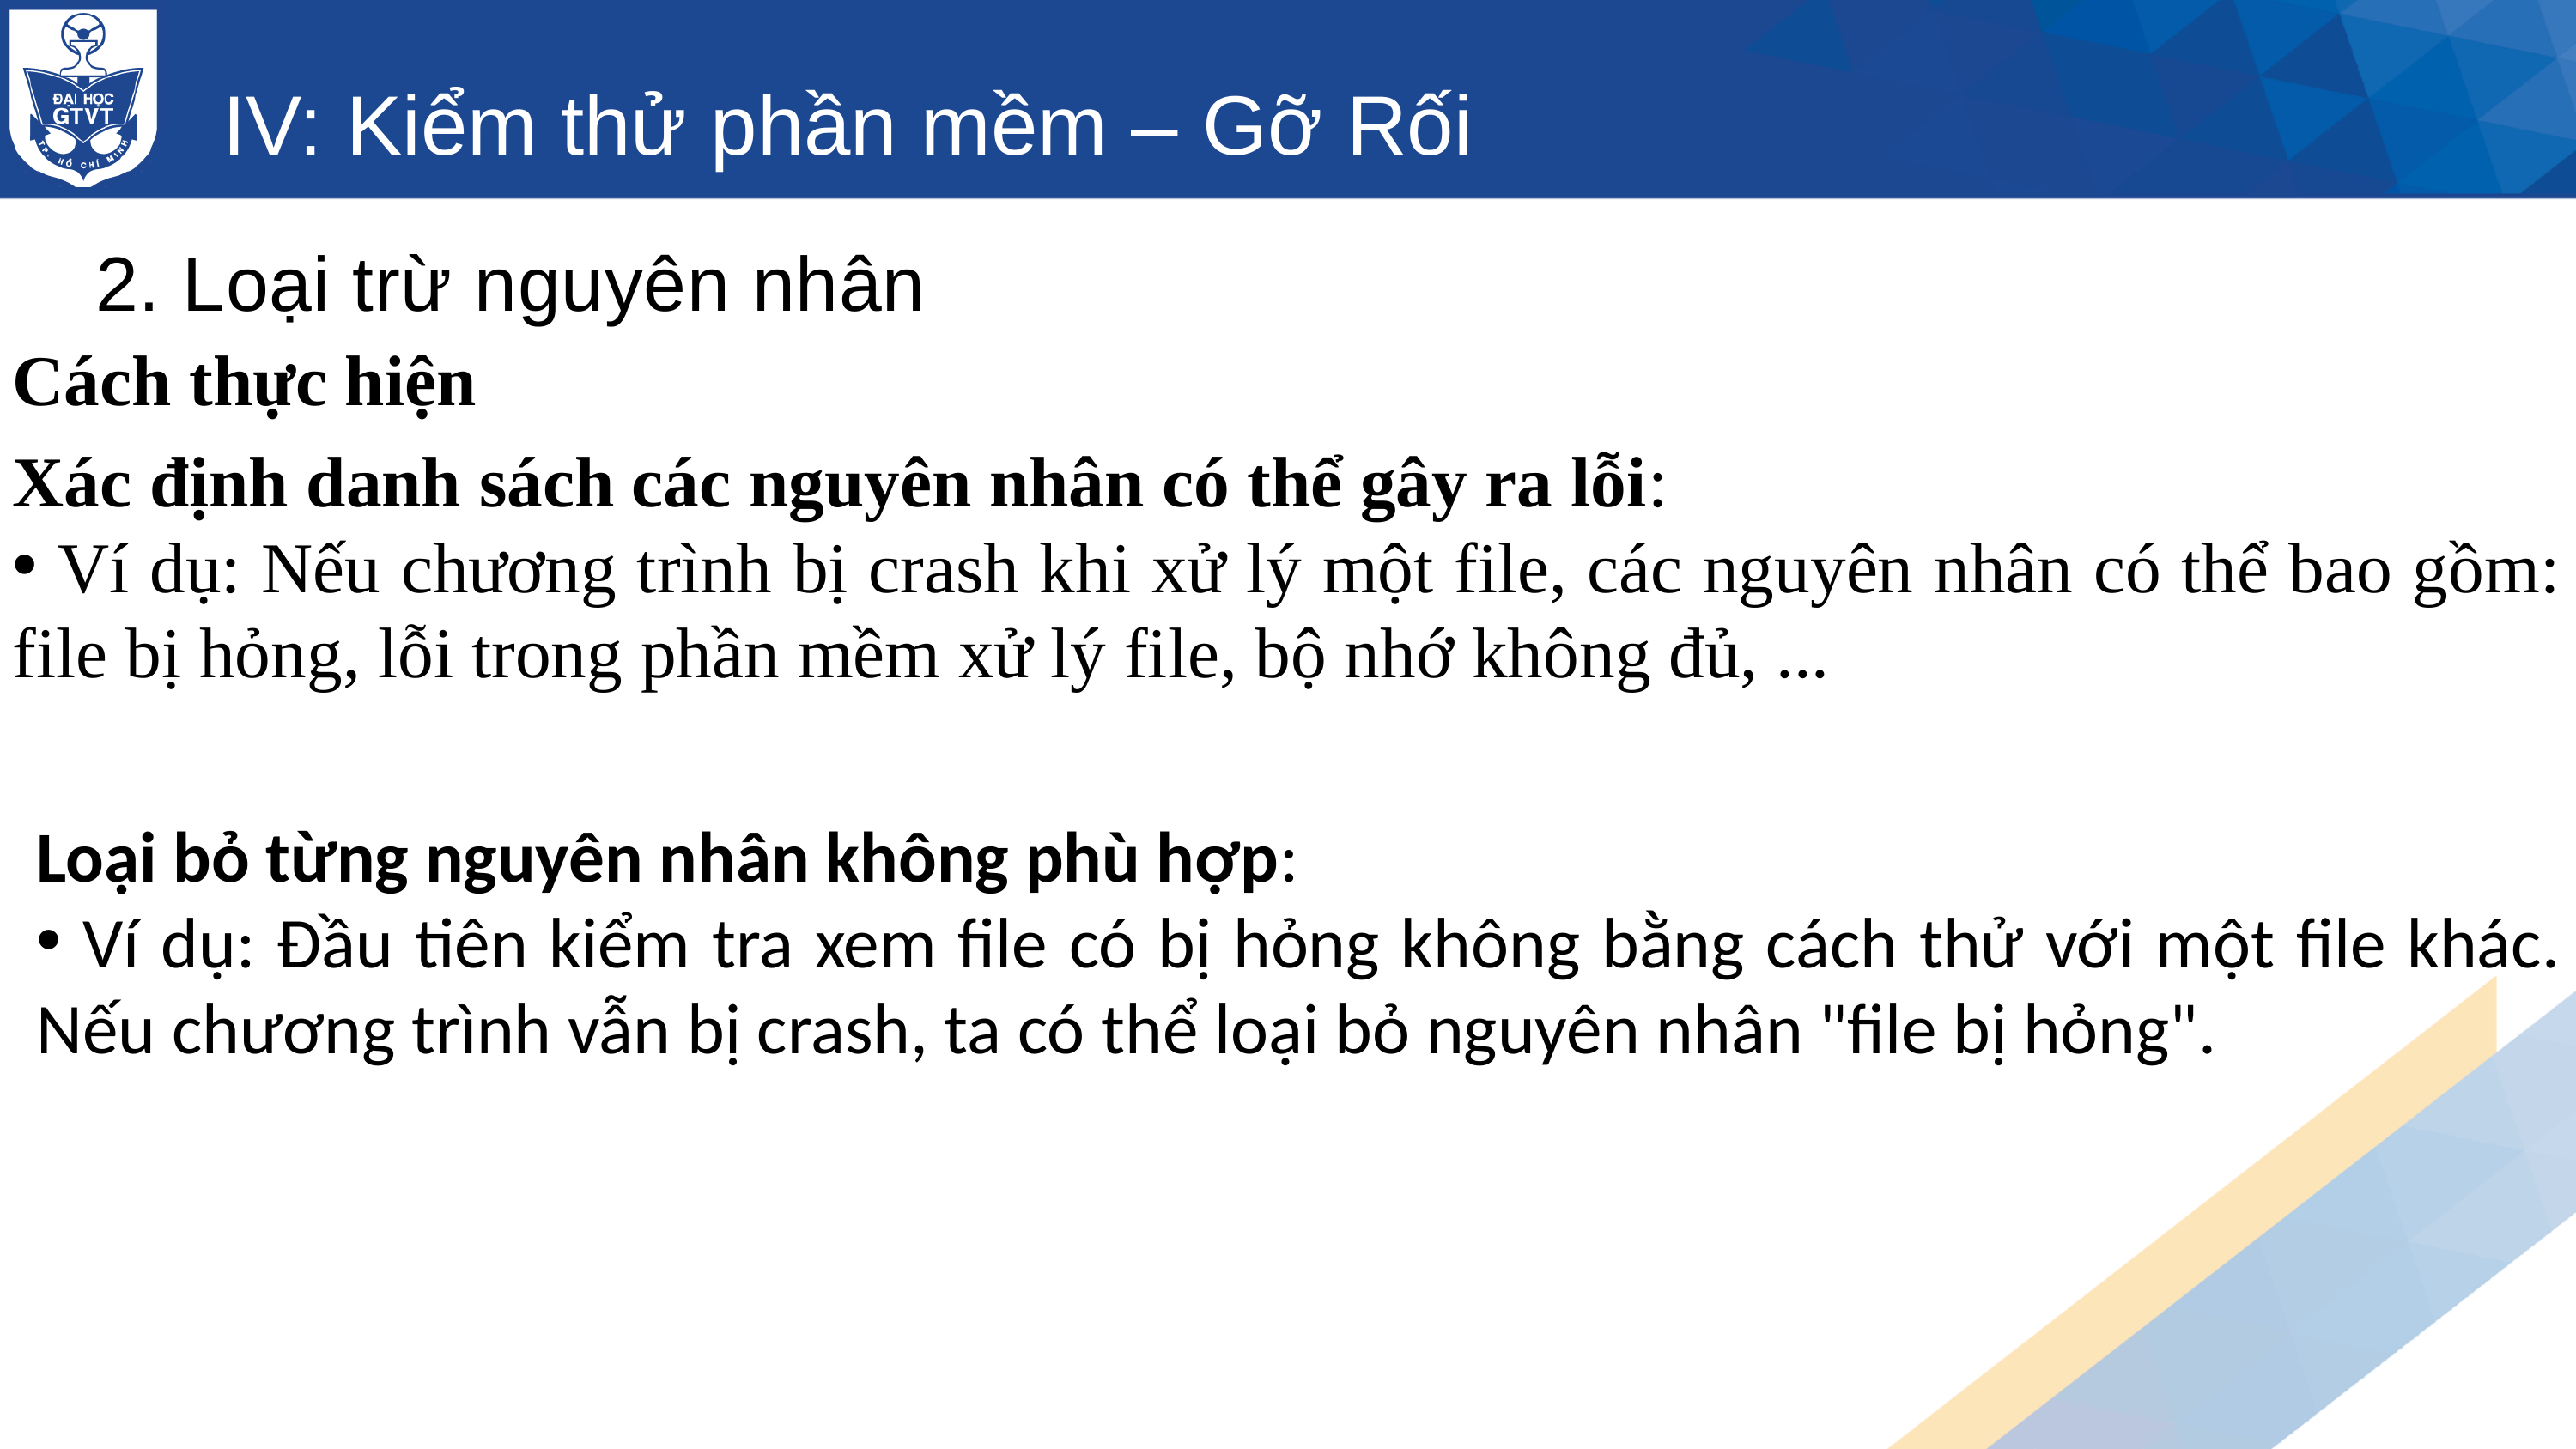

IV: Kiểm thử phần mềm – Gỡ Rối
2. Loại trừ nguyên nhân
Cách thực hiện
Xác định danh sách các nguyên nhân có thể gây ra lỗi:
 Ví dụ: Nếu chương trình bị crash khi xử lý một file, các nguyên nhân có thể bao gồm: file bị hỏng, lỗi trong phần mềm xử lý file, bộ nhớ không đủ, ...
Loại bỏ từng nguyên nhân không phù hợp:
 Ví dụ: Đầu tiên kiểm tra xem file có bị hỏng không bằng cách thử với một file khác. Nếu chương trình vẫn bị crash, ta có thể loại bỏ nguyên nhân "file bị hỏng".